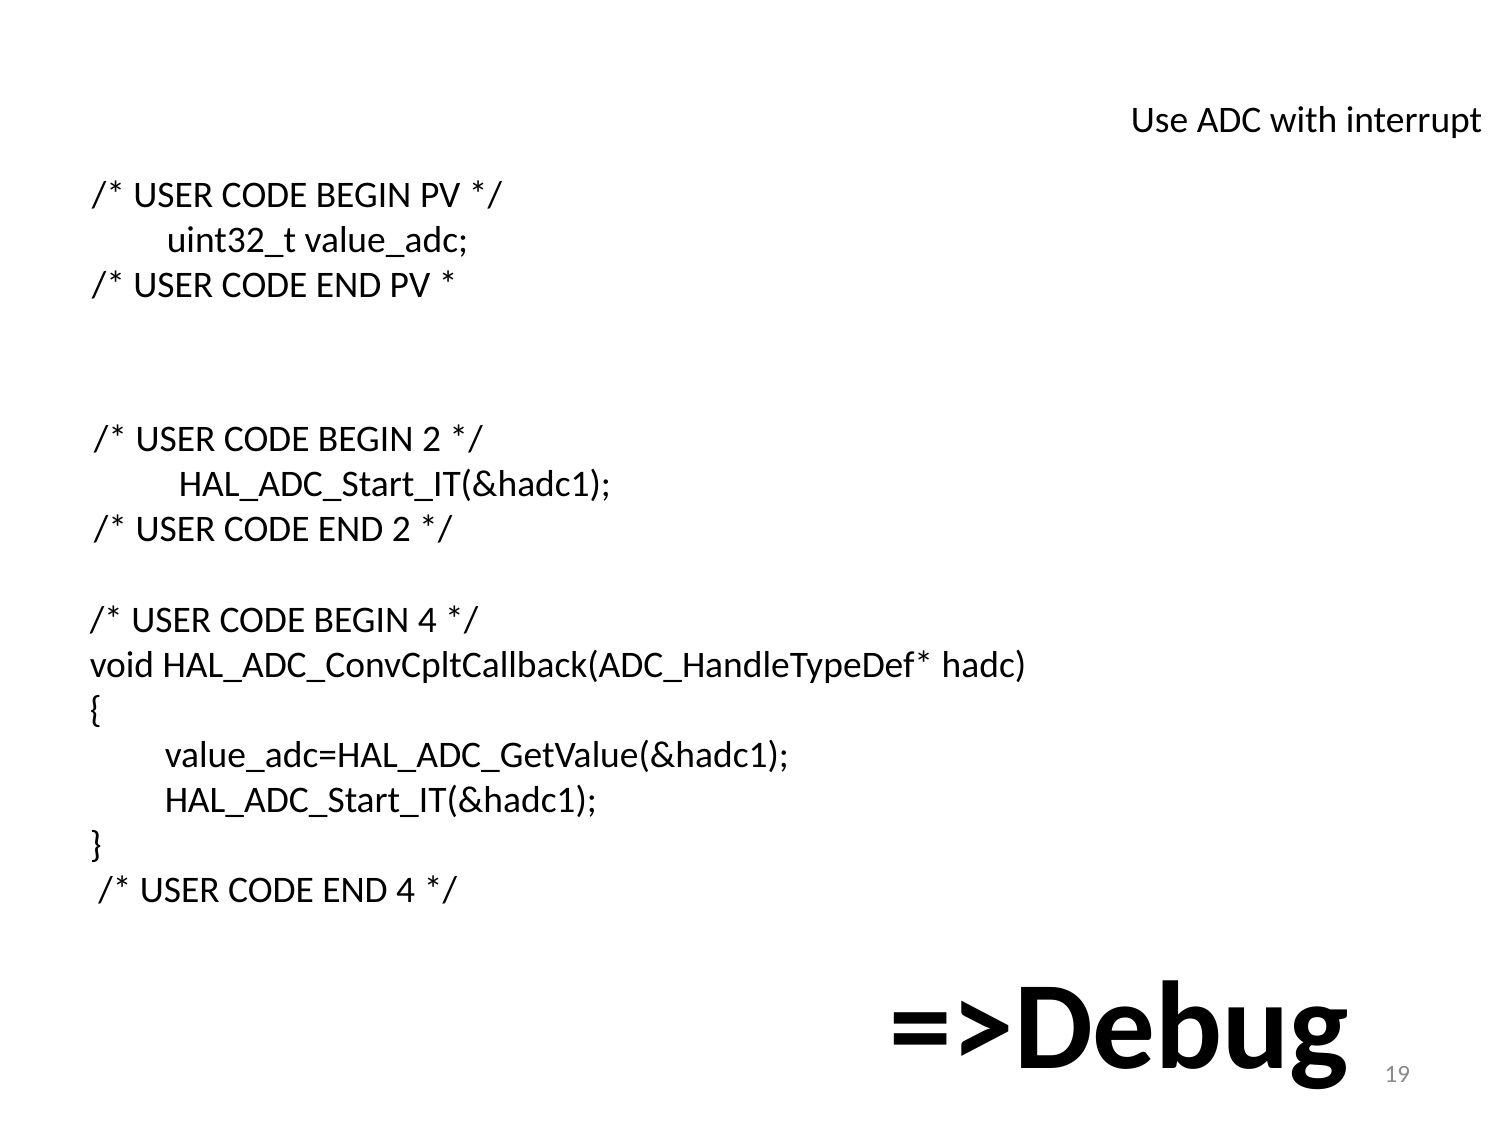

Use ADC with interrupt
/* USER CODE BEGIN PV */
uint32_t value_adc;
/* USER CODE END PV *
/* USER CODE BEGIN 2 */
          HAL_ADC_Start_IT(&hadc1);
/* USER CODE END 2 */
/* USER CODE BEGIN 4 */
void HAL_ADC_ConvCpltCallback(ADC_HandleTypeDef* hadc)
{
value_adc=HAL_ADC_GetValue(&hadc1);
HAL_ADC_Start_IT(&hadc1);
}
 /* USER CODE END 4 */
=>Debug
19